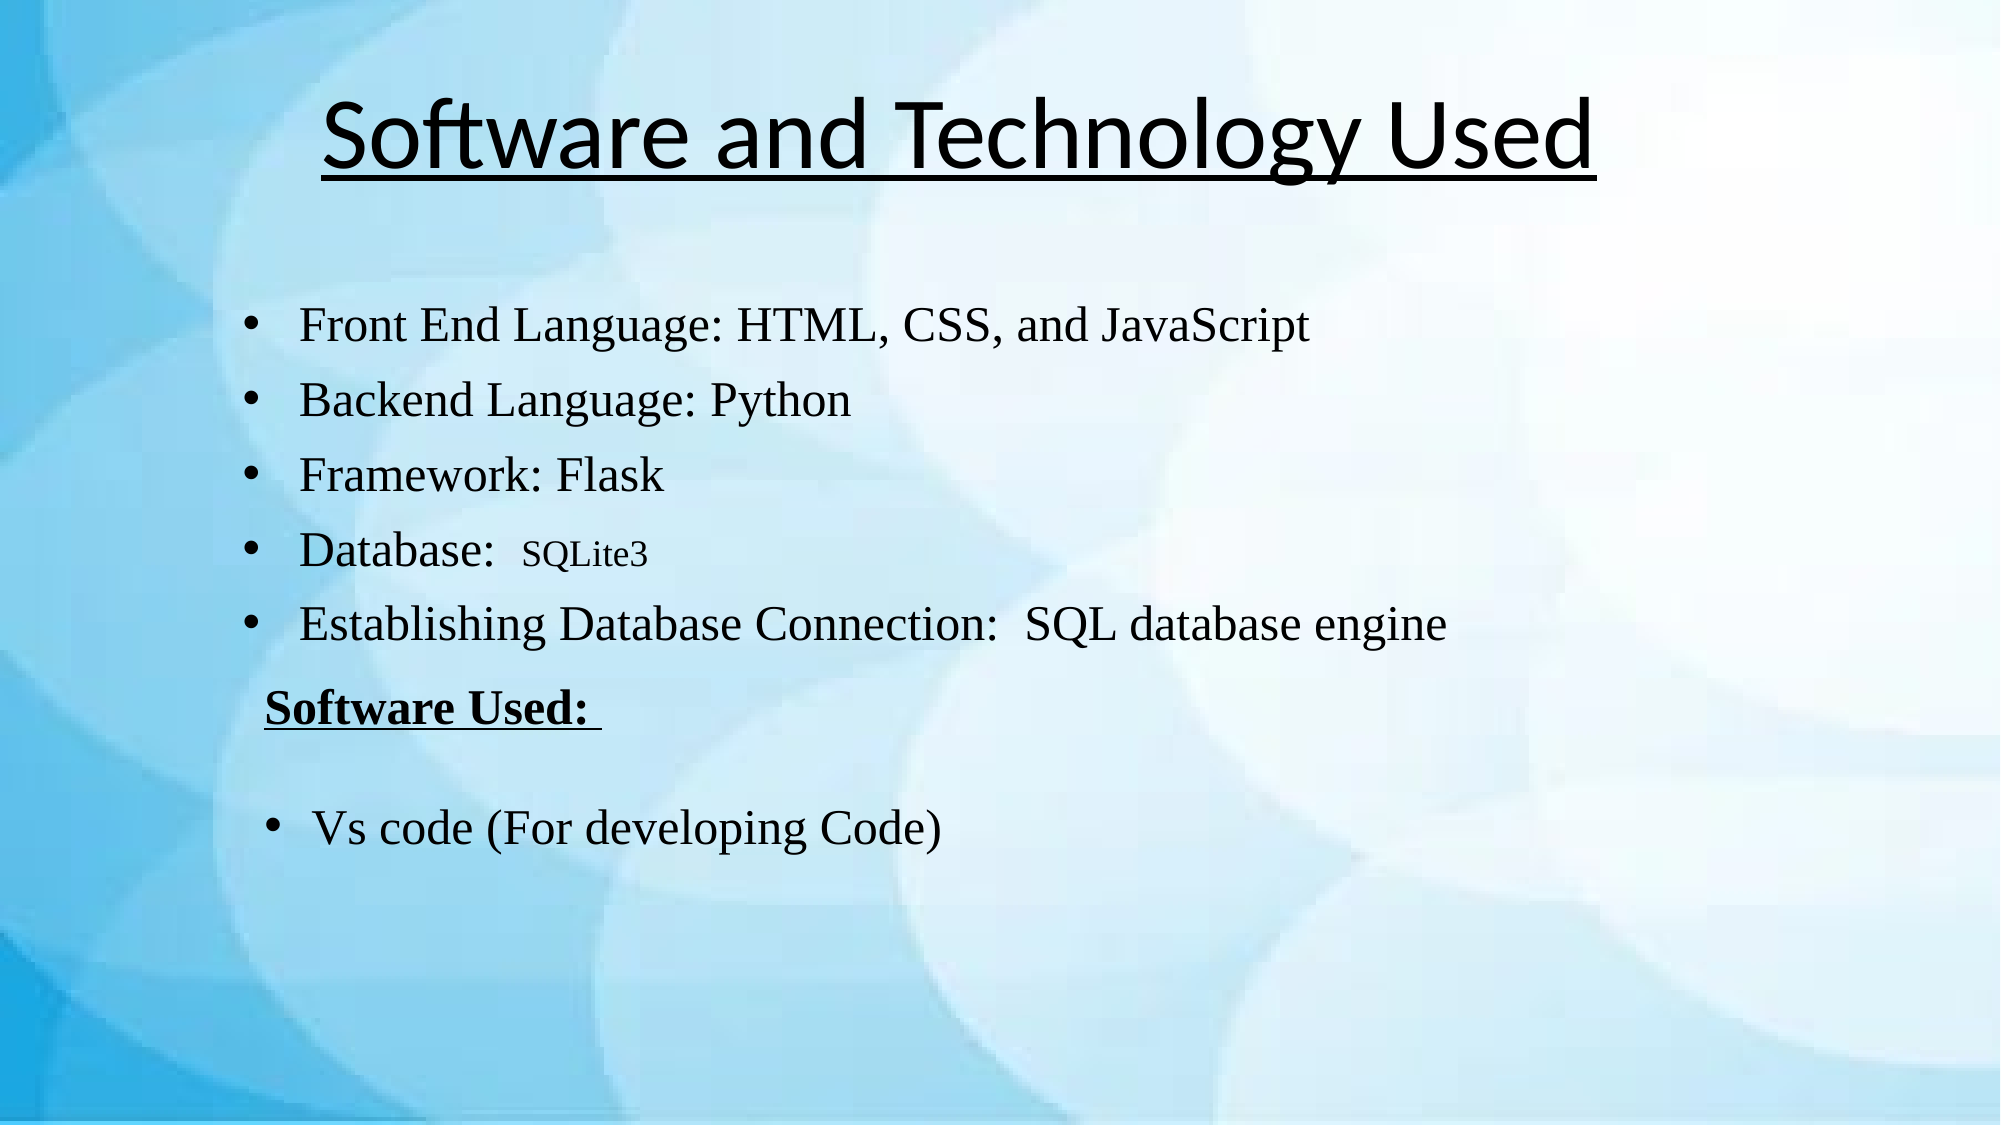

# Software and Technology Used
Front End Language: HTML, CSS, and JavaScript
Backend Language: Python
Framework: Flask
Database:  SQLite3
Establishing Database Connection:  SQL database engine

Software Used:

Vs code (For developing Code)